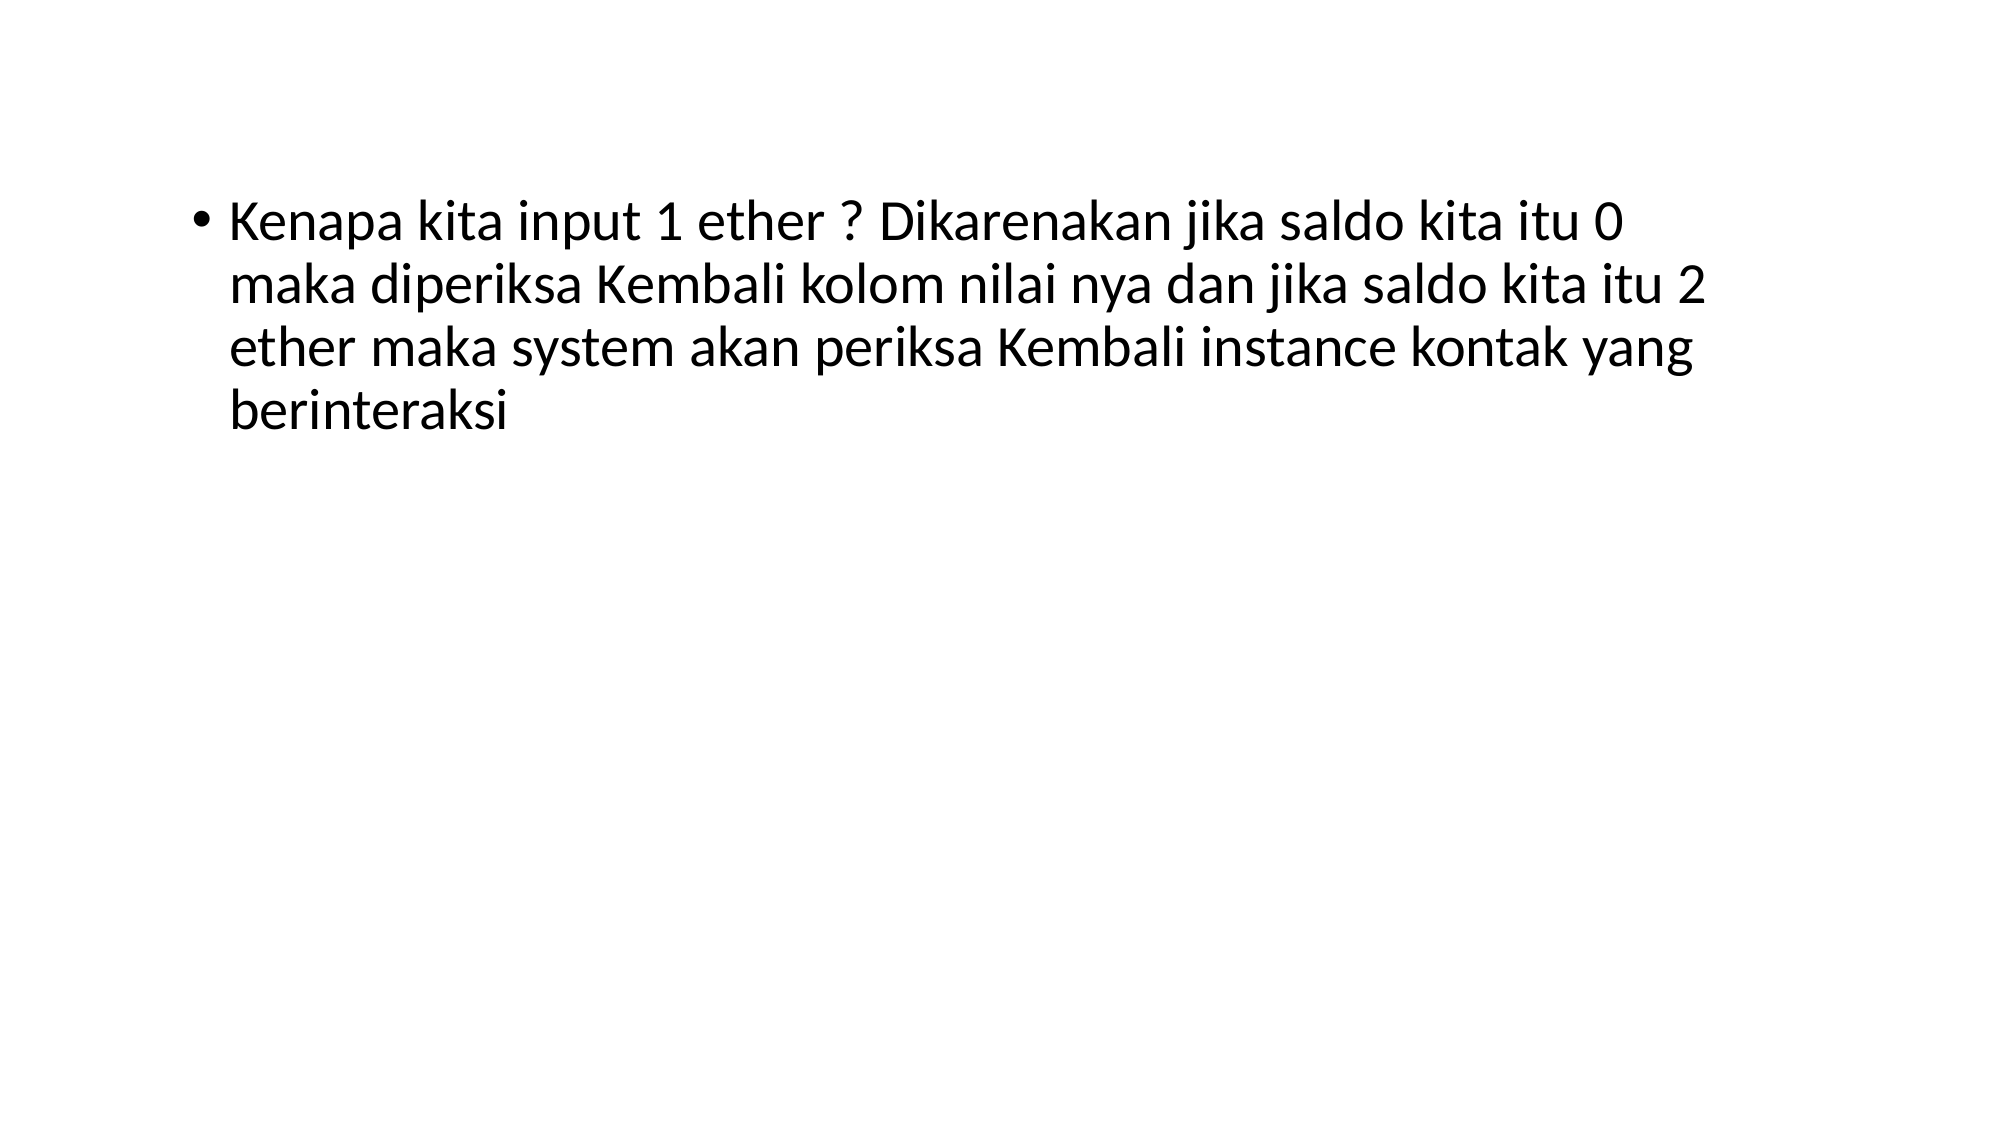

Kenapa kita input 1 ether ? Dikarenakan jika saldo kita itu 0 maka diperiksa Kembali kolom nilai nya dan jika saldo kita itu 2 ether maka system akan periksa Kembali instance kontak yang berinteraksi